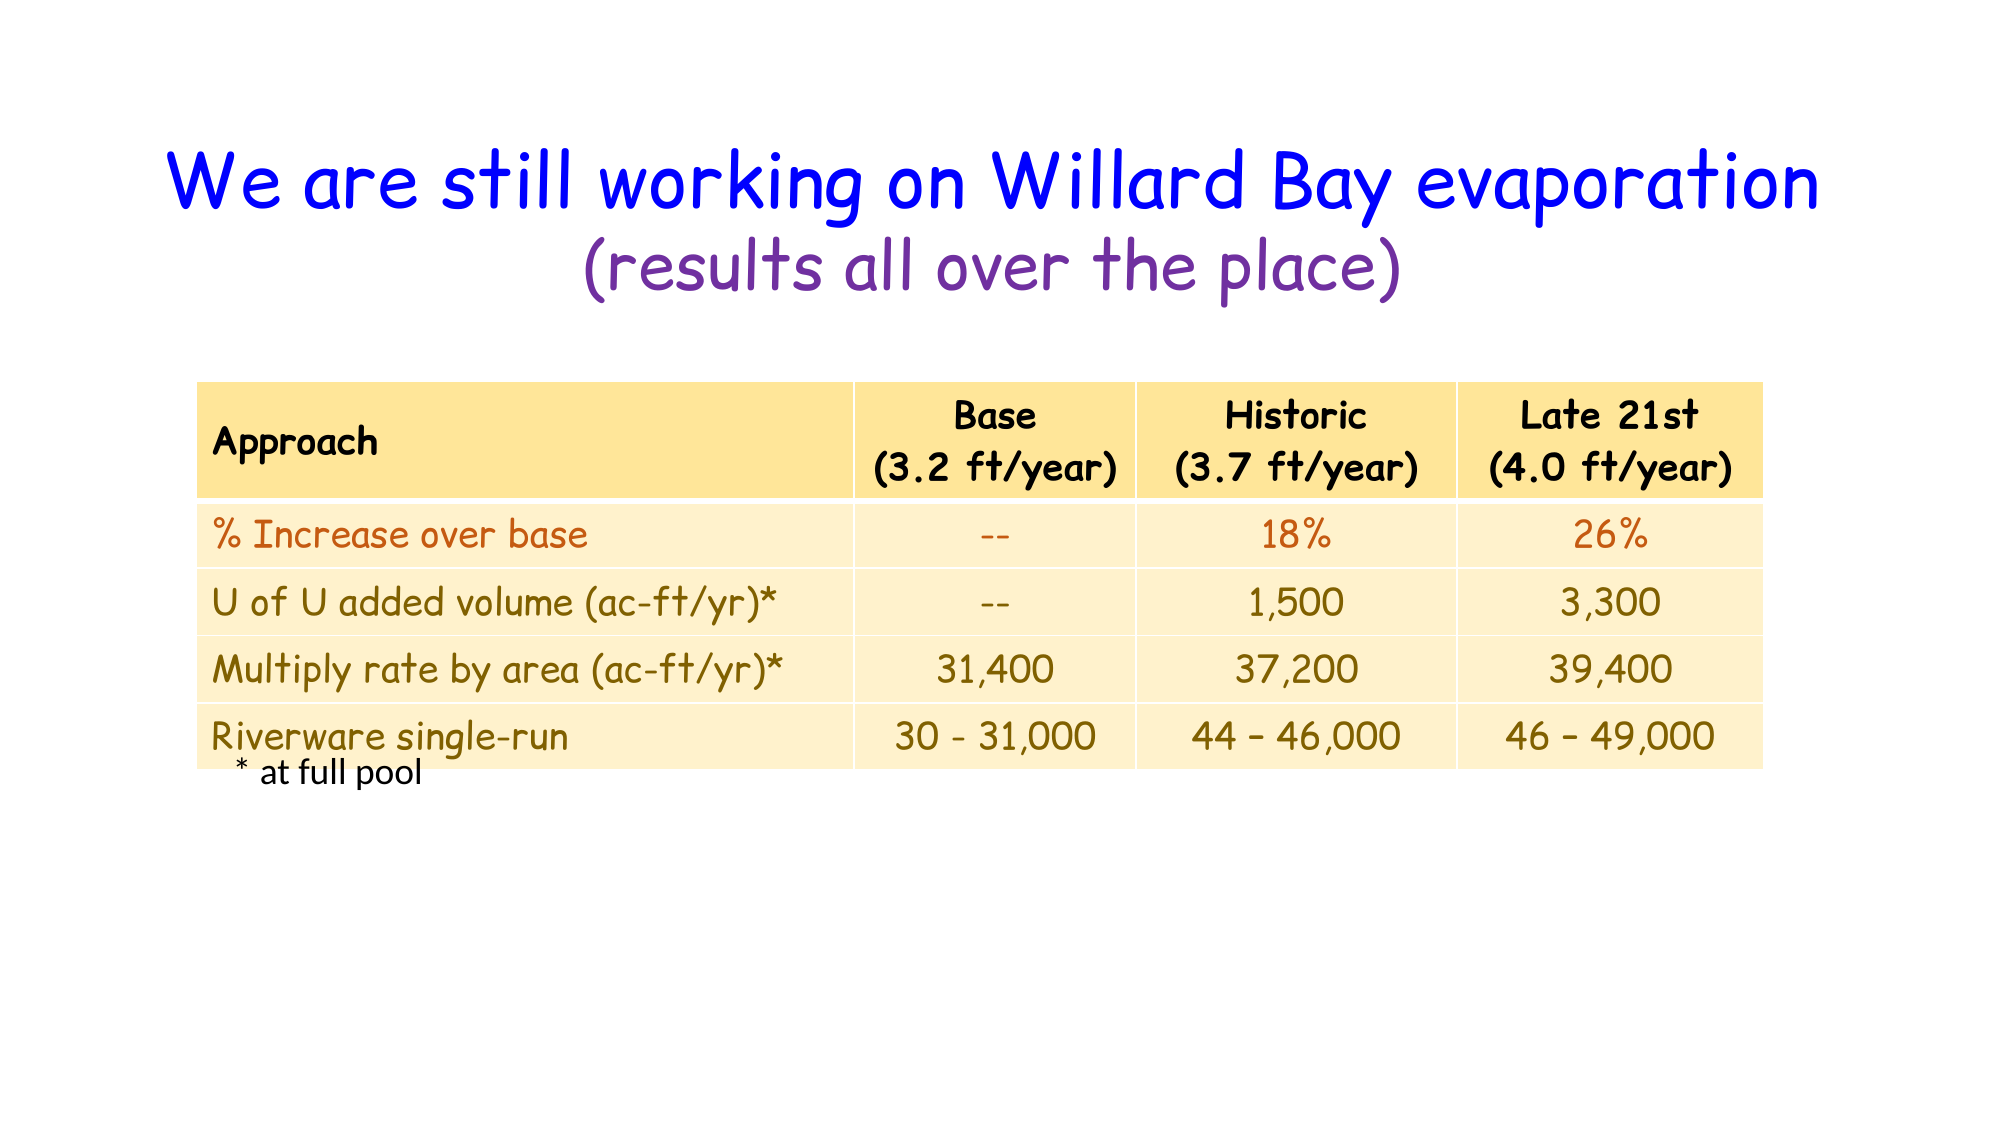

# We are still working on Willard Bay evaporation (results all over the place)

| Approach | Base (3.2 ft/year) | Historic (3.7 ft/year) | Late 21st (4.0 ft/year) |
| --- | --- | --- | --- |
| % Increase over base | -- | 18% | 26% |
| U of U added volume (ac-ft/yr)\* | -- | 1,500 | 3,300 |
| Multiply rate by area (ac-ft/yr)\* | 31,400 | 37,200 | 39,400 |
| Riverware single-run | 30 - 31,000 | 44 – 46,000 | 46 – 49,000 |
* at full pool